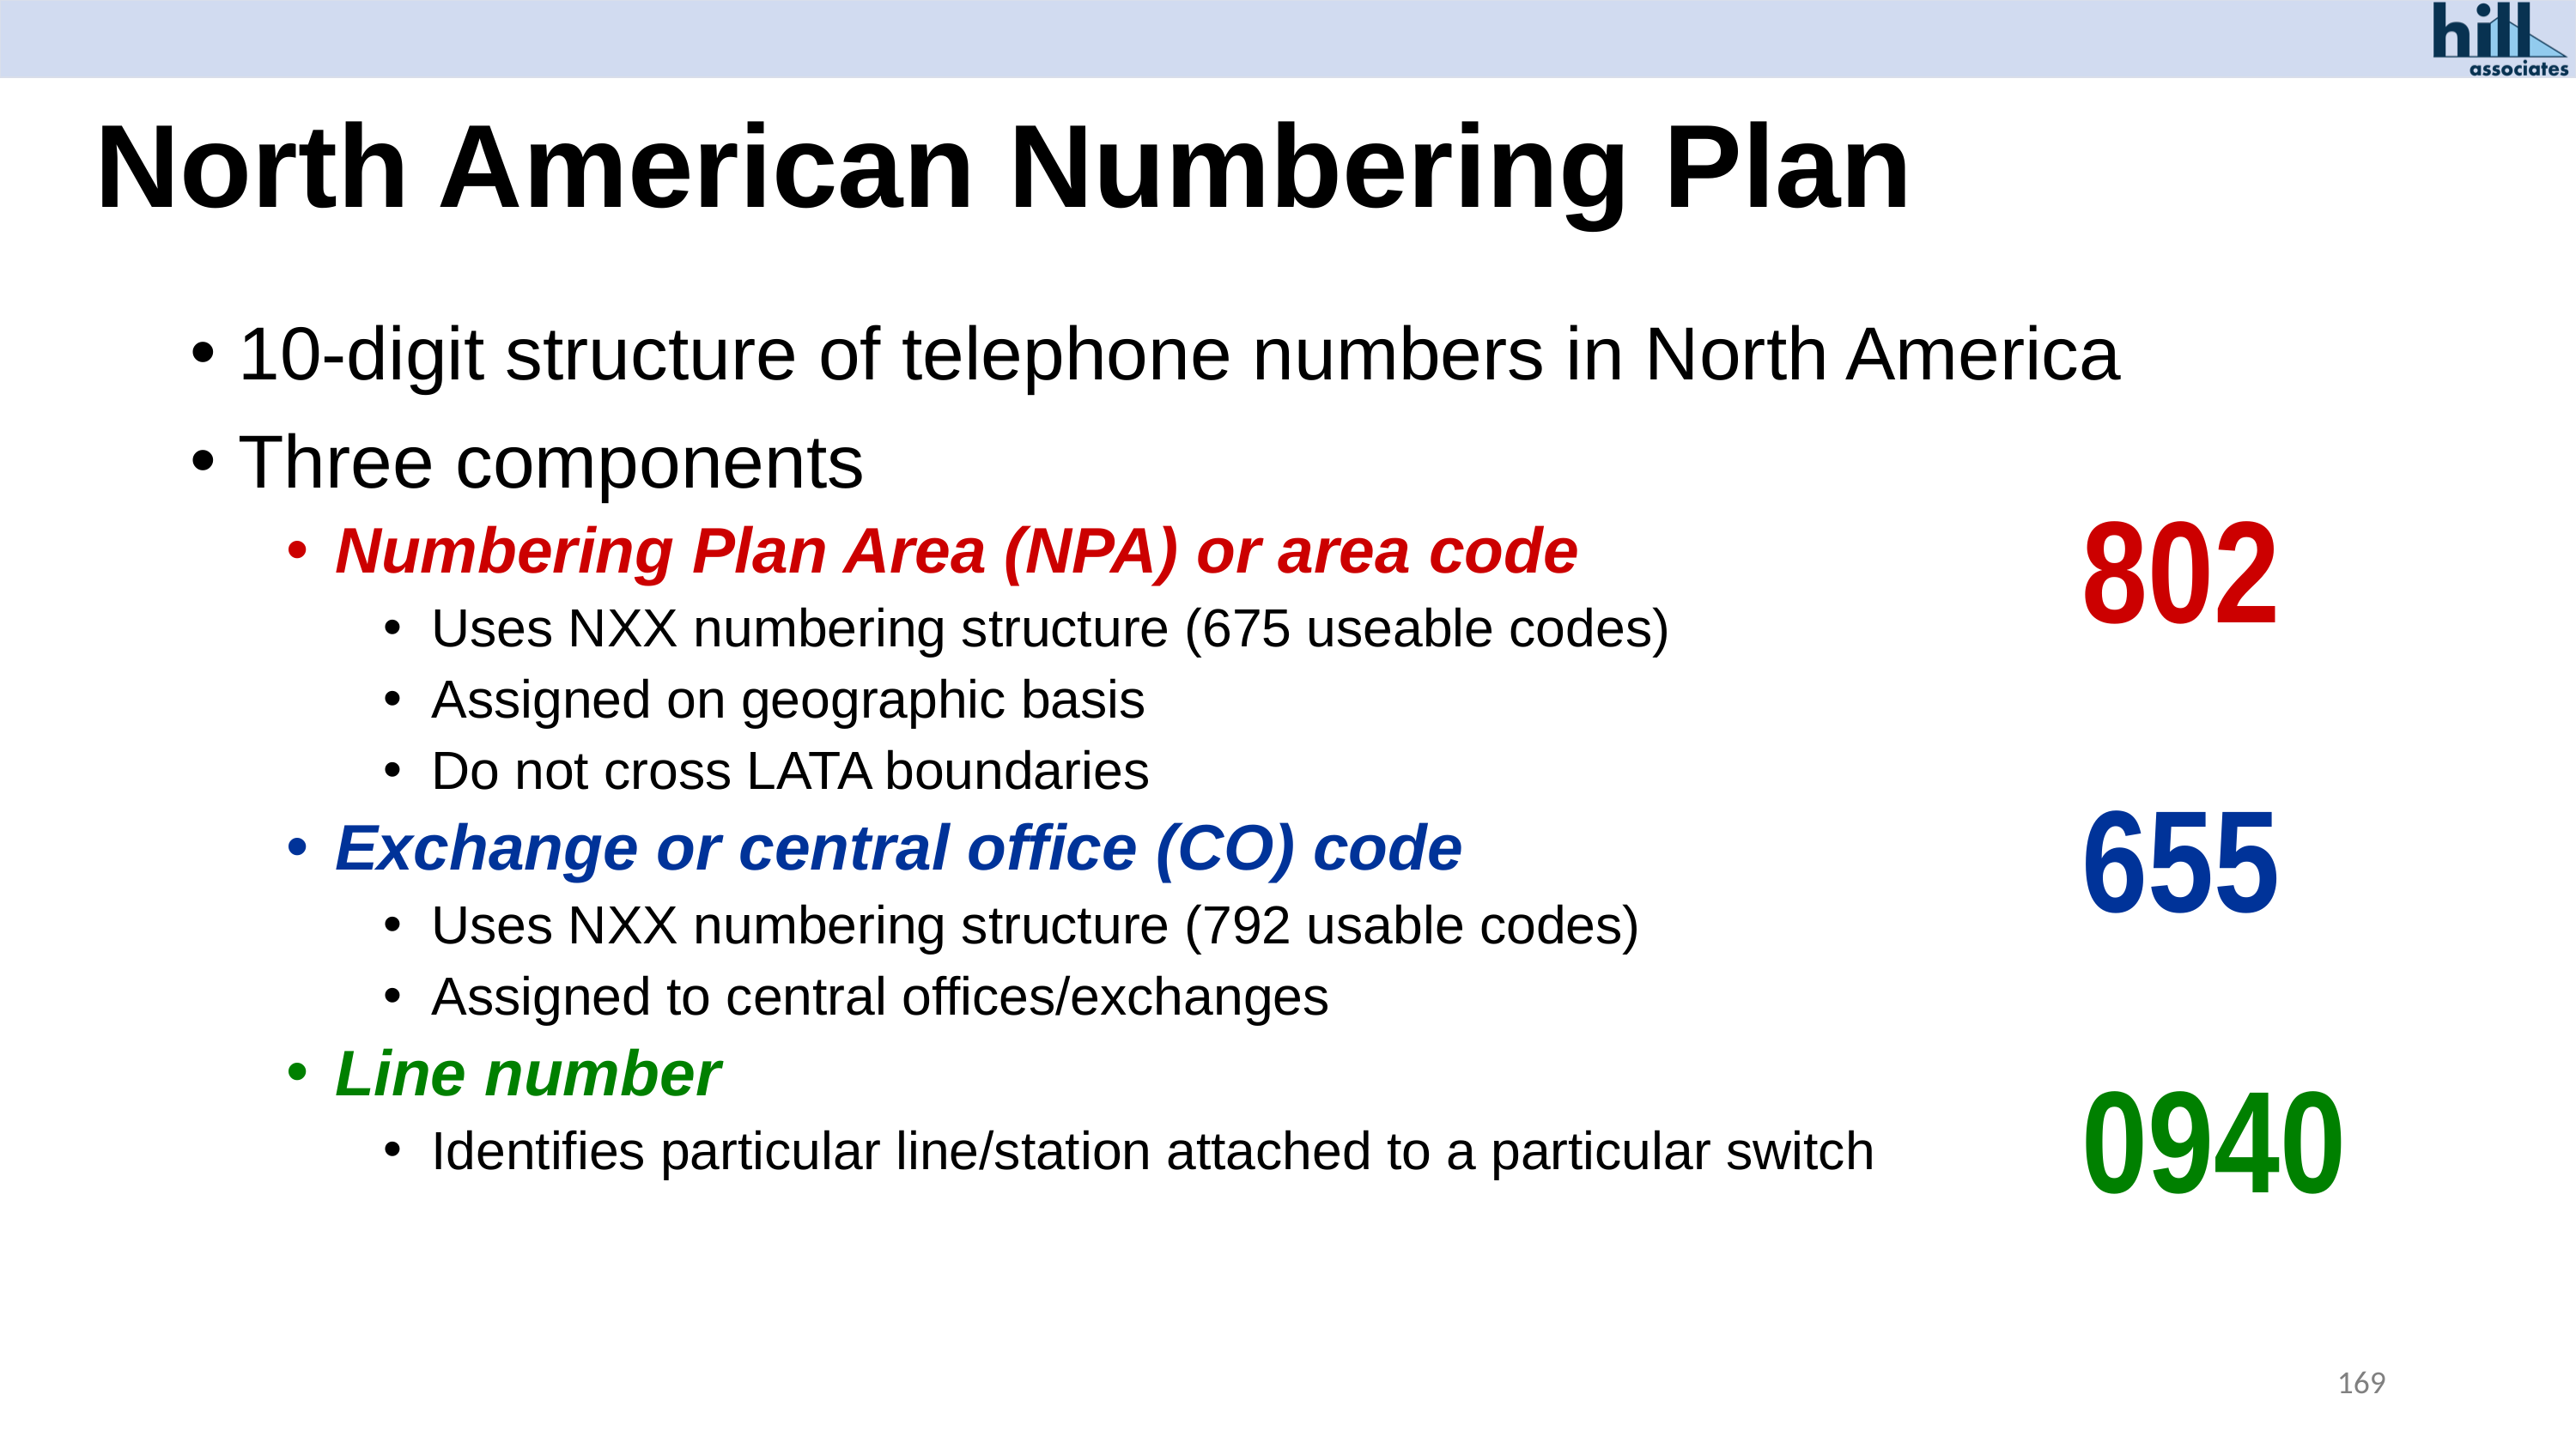

# North American Numbering Plan
10-digit structure of telephone numbers in North America
Three components
Numbering Plan Area (NPA) or area code
Uses NXX numbering structure (675 useable codes)
Assigned on geographic basis
Do not cross LATA boundaries
Exchange or central office (CO) code
Uses NXX numbering structure (792 usable codes)
Assigned to central offices/exchanges
Line number
Identifies particular line/station attached to a particular switch
802
655
0940
169